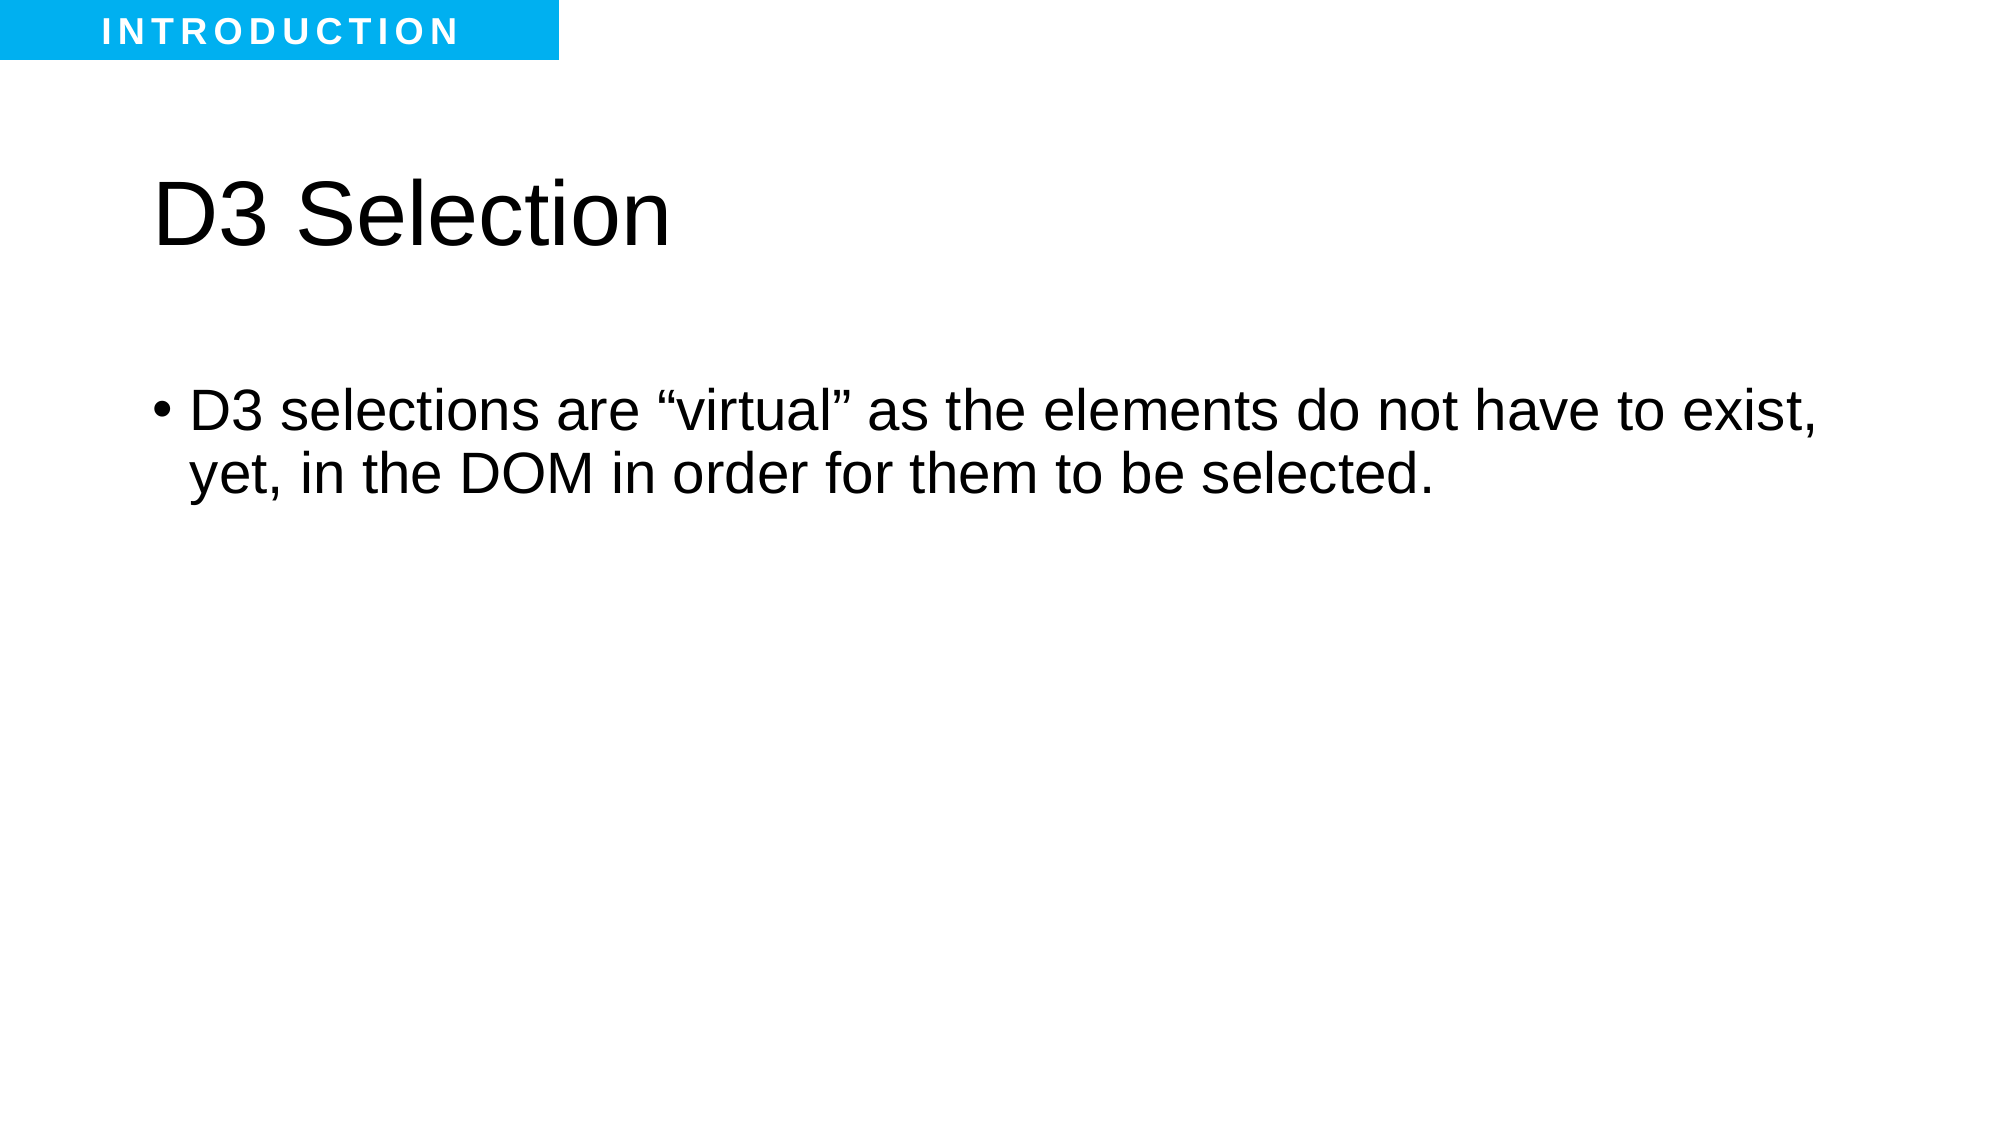

# D3 Selection
D3 selections are “virtual” as the elements do not have to exist, yet, in the DOM in order for them to be selected.